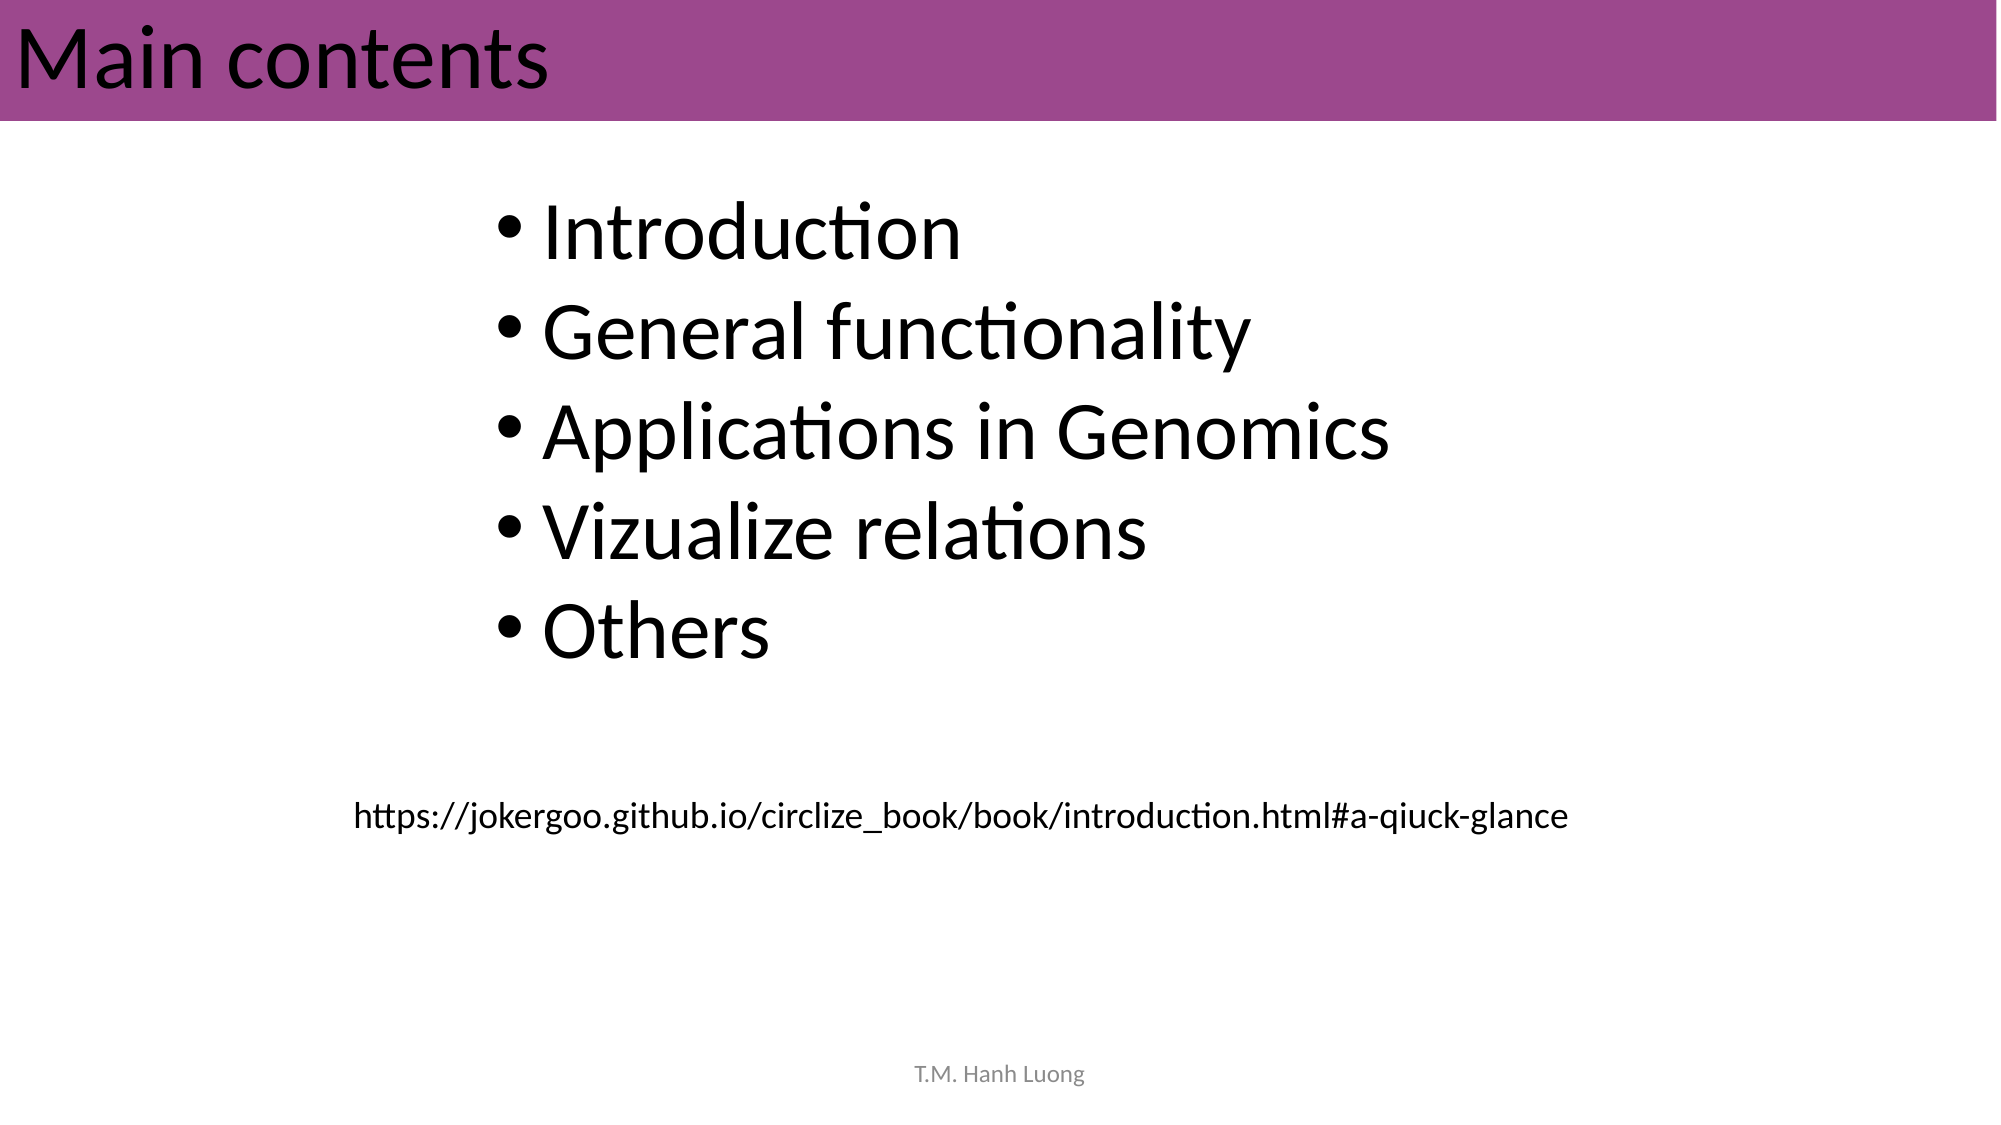

# Main contents
Introduction
General functionality
Applications in Genomics
Vizualize relations
Others

https://jokergoo.github.io/circlize_book/book/introduction.html#a-qiuck-glance

T.M. Hanh Luong
2